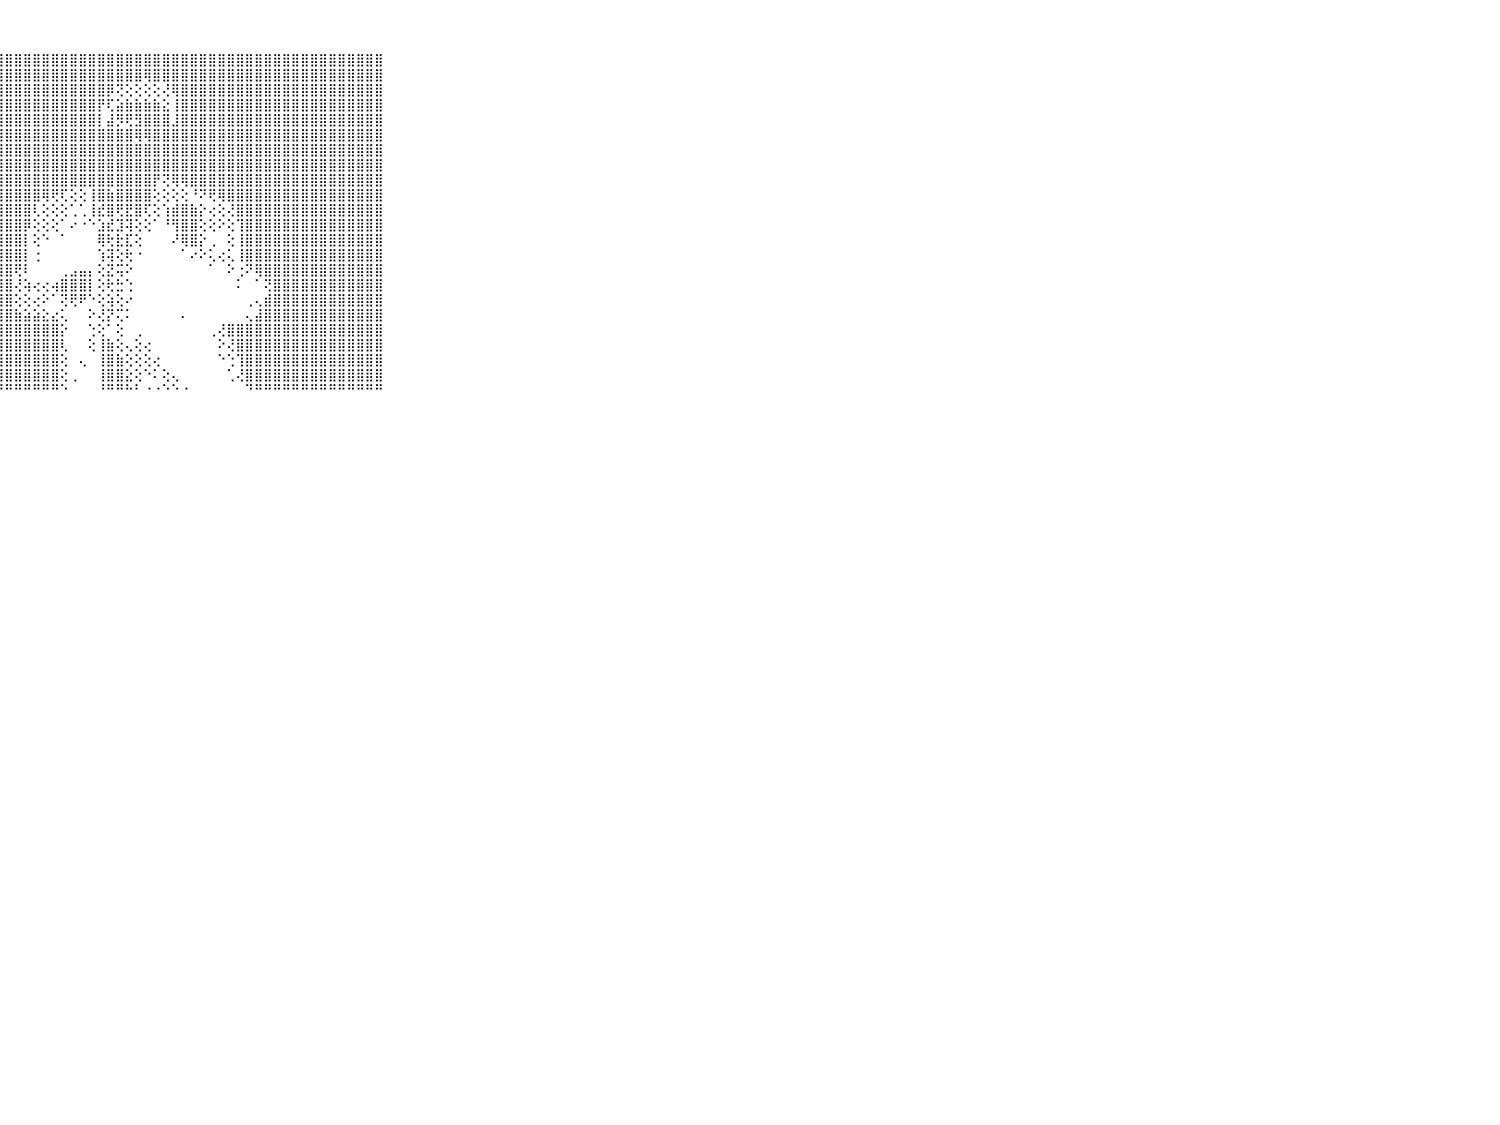

⠀⠀⠀⠀⠀⠀⠀⠀⠀⠀⠀⣿⣿⣿⣿⣿⣿⣿⣿⣿⣿⣿⣿⣿⣿⣿⣿⣿⣿⣿⣿⣿⣿⣿⣿⣿⣿⣿⣿⣿⣿⣿⣿⣿⣿⣿⣿⣿⣿⣿⣿⣿⣿⣿⣿⣿⣿⣿⣿⣿⣿⣿⣿⣿⣿⣿⣿⣿⣿⠀⠀⠀⠀⠀⠀⠀⠀⠀⠀⠀⠀
⠀⠀⠀⠀⠀⠀⠀⠀⠀⠀⠀⣿⣿⣿⣿⣿⣿⣿⣿⣿⣿⣿⣿⣿⣿⣿⣿⣿⣿⣿⣿⣿⣿⣿⣿⣿⣿⣿⣿⣿⣿⣿⣿⢿⣿⣿⣿⣿⣿⣿⣿⣿⣿⣿⣿⣿⣿⣿⣿⣿⣿⣿⣿⣿⣿⣿⣿⣿⣿⠀⠀⠀⠀⠀⠀⠀⠀⠀⠀⠀⠀
⠀⠀⠀⠀⠀⠀⠀⠀⠀⠀⠀⣿⣿⣿⣿⣿⣿⣿⣿⣿⣿⣿⣿⣿⣿⣿⣿⣿⣿⣿⣿⣿⣿⣿⣿⣿⣿⣿⣿⡿⢝⢕⢕⢕⢕⢜⢿⣿⣿⣿⣿⣿⣿⣿⣿⣿⣿⣿⣿⣿⣿⣿⣿⣿⣿⣿⣿⣿⣿⠀⠀⠀⠀⠀⠀⠀⠀⠀⠀⠀⠀
⠀⠀⠀⠀⠀⠀⠀⠀⠀⠀⠀⣿⣿⣿⣿⣿⣿⣿⣿⣿⣿⣿⣿⣿⣿⣿⣿⣿⣿⣿⣿⣿⣿⣿⣿⣿⣿⣿⡟⢏⣵⣷⣷⣷⣷⣕⢸⣿⣿⣿⣿⣿⣿⣿⣿⣿⣿⣿⣿⣿⣿⣿⣿⣿⣿⣿⣿⣿⣿⠀⠀⠀⠀⠀⠀⠀⠀⠀⠀⠀⠀
⠀⠀⠀⠀⠀⠀⠀⠀⠀⠀⠀⣿⣿⣿⣿⣿⣿⣿⣿⣿⣿⣿⣿⣿⣿⣿⣿⣿⣿⣿⣿⣿⣿⣿⣿⣿⣿⣿⡇⣼⡻⢟⣻⣿⣿⣿⣸⣿⣿⣿⣿⣿⣿⣿⣿⣿⣿⣿⣿⣿⣿⣿⣿⣿⣿⣿⣿⣿⣿⠀⠀⠀⠀⠀⠀⠀⠀⠀⠀⠀⠀
⠀⠀⠀⠀⠀⠀⠀⠀⠀⠀⠀⣿⣿⣿⣿⣿⣿⣿⣿⣿⣿⣿⣿⣿⣿⣿⣿⣿⣿⣿⣿⣿⣿⣿⣿⣿⣿⣿⣿⣿⣿⣿⢿⢿⣿⣿⣿⣿⣿⣿⣿⣿⣿⣿⣿⣿⣿⣿⣿⣿⣿⣿⣿⣿⣿⣿⣿⣿⣿⠀⠀⠀⠀⠀⠀⠀⠀⠀⠀⠀⠀
⠀⠀⠀⠀⠀⠀⠀⠀⠀⠀⠀⣿⣿⣿⣿⣿⣿⣿⣿⣿⣿⣿⣿⣿⣿⣿⣿⣿⣿⣿⣿⣿⣿⣿⣿⣿⣿⣿⣿⣿⣿⣿⣿⣿⣿⣿⣿⣿⣿⣿⣿⣿⣿⣿⣿⣿⣿⣿⣿⣿⣿⣿⣿⣿⣿⣿⣿⣿⣿⠀⠀⠀⠀⠀⠀⠀⠀⠀⠀⠀⠀
⠀⠀⠀⠀⠀⠀⠀⠀⠀⠀⠀⣿⣿⣿⣿⣿⣿⣿⣿⣿⣿⣿⣿⣿⣿⣿⣿⣿⣿⣿⣿⣿⣿⣿⣿⣿⣿⣿⣿⣿⣿⣿⣿⣿⣿⣿⣿⣿⣿⣿⣿⣿⣿⣿⣿⣿⣿⣿⣿⣿⣿⣿⣿⣿⣿⣿⣿⣿⣿⠀⠀⠀⠀⠀⠀⠀⠀⠀⠀⠀⠀
⠀⠀⠀⠀⠀⠀⠀⠀⠀⠀⠀⣿⣿⣿⣿⣿⣿⣿⣿⣿⣿⣿⣿⣿⣿⣿⣿⣿⣿⣿⣿⣿⣿⣿⣿⣿⣿⣿⣿⣿⣿⣿⣿⣿⡟⢝⢿⢿⣿⣿⣿⣿⣿⣿⣿⣿⣿⣿⣿⣿⣿⣿⣿⣿⣿⣿⣿⣿⣿⠀⠀⠀⠀⠀⠀⠀⠀⠀⠀⠀⠀
⠀⠀⠀⠀⠀⠀⠀⠀⠀⠀⠀⣿⣿⣿⣿⣿⣿⣿⣿⣿⣿⣿⣿⣿⣿⣿⣿⣿⣿⣿⣿⣿⢿⢟⢏⢕⢕⢸⣿⣷⣿⣿⣿⣿⢕⢕⢕⢕⠘⠝⢟⢿⣿⣿⣿⣿⣿⣿⣿⣿⣿⣿⣿⣿⣿⣿⣿⣿⣿⠀⠀⠀⠀⠀⠀⠀⠀⠀⠀⠀⠀
⠀⠀⠀⠀⠀⠀⠀⠀⠀⠀⠀⣿⣿⣿⣿⣿⣿⣿⣿⣿⣿⣿⣿⣿⣿⣿⣿⣿⣿⣿⣿⢇⢕⢕⢕⢁⢁⢸⣞⣿⢟⣟⣿⢏⢕⢱⣾⣿⣷⡕⢔⢕⢜⣿⣿⣿⣿⣿⣿⣿⣿⣿⣿⣿⣿⣿⣿⣿⣿⠀⠀⠀⠀⠀⠀⠀⠀⠀⠀⠀⠀
⠀⠀⠀⠀⠀⠀⠀⠀⠀⠀⠀⣿⣿⣿⣿⣿⣿⣿⣿⣿⣿⣿⣿⣿⣿⣿⣿⣿⣿⣿⡿⢕⢕⢕⠁⠔⠐⠑⣱⣞⣹⢽⢕⢕⠁⠘⢻⣿⣿⢕⢕⠕⢕⢹⣿⣿⣿⣿⣿⣿⣿⣿⣿⣿⣿⣿⣿⣿⣿⠀⠀⠀⠀⠀⠀⠀⠀⠀⠀⠀⠀
⠀⠀⠀⠀⠀⠀⠀⠀⠀⠀⠀⣿⣿⣿⣿⣿⣿⣿⣿⣿⣿⣿⣿⣿⣿⣿⣿⣿⣿⣿⡇⢕⠑⠀⠁⠀⠀⠀⢿⢗⣗⣏⢕⠀⠀⠀⠜⢿⣿⡕⢀⠀⢕⢸⣿⣿⣿⣿⣿⣿⣿⣿⣿⣿⣿⣿⣿⣿⣿⠀⠀⠀⠀⠀⠀⠀⠀⠀⠀⠀⠀
⠀⠀⠀⠀⠀⠀⠀⠀⠀⠀⠀⣿⣿⣿⣿⣿⣿⣿⣿⣿⣿⣿⣿⣿⣿⣿⣿⣿⣿⣿⡇⢐⠀⠀⠀⠀⠀⠀⢱⢽⢕⢗⠐⠀⠀⠀⠀⠁⠔⠕⢅⢔⢅⢸⣿⣿⣿⣿⣿⣿⣿⣿⣿⣿⣿⣿⣿⣿⣿⠀⠀⠀⠀⠀⠀⠀⠀⠀⠀⠀⠀
⠀⠀⠀⠀⠀⠀⠀⠀⠀⠀⠀⣿⣿⣿⣿⣿⣿⣿⣿⣿⣿⣿⣿⣿⣿⣿⣿⣿⣿⢟⠇⠀⠀⠀⢀⣠⣤⡄⢕⣝⢭⠕⠀⠀⠀⠀⠀⠀⠀⠀⠁⠀⠕⢐⠝⢿⣿⣿⣿⣿⣿⣿⣿⣿⣿⣿⣿⣿⣿⠀⠀⠀⠀⠀⠀⠀⠀⠀⠀⠀⠀
⠀⠀⠀⠀⠀⠀⠀⠀⠀⠀⠀⣿⣿⣿⣿⣿⣿⣿⣿⣿⣿⣿⣿⣿⣿⣿⣿⣿⣿⢜⢵⢔⢔⢴⣿⣿⣿⡇⢕⢗⣓⢑⠀⠀⠀⠀⠀⠀⠀⠀⠀⠀⠀⠅⠀⠁⢝⣿⣿⣿⣿⣿⣿⣿⣿⣿⣿⣿⣿⠀⠀⠀⠀⠀⠀⠀⠀⠀⠀⠀⠀
⠀⠀⠀⠀⠀⠀⠀⠀⠀⠀⠀⣿⣿⣿⣿⣿⣿⣿⣿⣿⣿⣿⣿⣿⣿⣿⣿⣿⣿⢕⢕⢔⠕⠁⢝⢟⠟⠑⢕⢵⢕⠔⠀⠀⠀⠀⠀⠀⠀⠀⠀⠀⠀⠀⢀⢄⣾⣿⣿⣿⣿⣿⣿⣿⣿⣿⣿⣿⣿⠀⠀⠀⠀⠀⠀⠀⠀⠀⠀⠀⠀
⠀⠀⠀⠀⠀⠀⠀⠀⠀⠀⠀⣿⣿⣿⣿⣿⣿⣿⣿⣿⣿⣿⣿⣿⣿⣿⣿⣿⣿⣷⣵⣵⣕⣔⢅⠀⠀⠕⢜⡝⢍⠅⠀⠀⠀⠀⠀⠄⠀⠀⠀⠀⠀⠀⢄⣼⣿⣿⣿⣿⣿⣿⣿⣿⣿⣿⣿⣿⣿⠀⠀⠀⠀⠀⠀⠀⠀⠀⠀⠀⠀
⠀⠀⠀⠀⠀⠀⠀⠀⠀⠀⠀⣿⣿⣿⣿⣿⣿⣿⣿⣿⣿⣿⣿⣿⣿⣿⣿⣿⣿⣿⣿⣿⣿⣿⡕⠀⠀⢑⢕⠁⢕⠀⢀⠀⠀⠀⠀⠀⠀⠀⢀⢜⣿⣿⣿⣿⣿⣿⣿⣿⣿⣿⣿⣿⣿⣿⣿⣿⣿⠀⠀⠀⠀⠀⠀⠀⠀⠀⠀⠀⠀
⠀⠀⠀⠀⠀⠀⠀⠀⠀⠀⠀⣿⣿⣿⣿⣿⣿⣿⣿⣿⣿⣿⣿⣿⣿⣿⣿⣿⣿⣿⣿⣿⣿⣿⢇⠀⠀⢕⢸⣷⢕⢄⢕⢔⠀⠀⠀⠀⠀⠀⠀⠕⢜⣿⣿⣿⣿⣿⣿⣿⣿⣿⣿⣿⣿⣿⣿⣿⣿⠀⠀⠀⠀⠀⠀⠀⠀⠀⠀⠀⠀
⠀⠀⠀⠀⠀⠀⠀⠀⠀⠀⠀⣿⣿⣿⣿⣿⣿⣿⣿⣿⣿⣿⣿⣿⣿⣿⣿⣿⣿⣿⣿⣿⣿⣿⢕⠀⢄⠀⢸⣿⣷⢕⢕⢕⢔⠀⠀⠀⠀⠀⠀⠑⢑⢹⣿⣿⣿⣿⣿⣿⣿⣿⣿⣿⣿⣿⣿⣿⣿⠀⠀⠀⠀⠀⠀⠀⠀⠀⠀⠀⠀
⠀⠀⠀⠀⠀⠀⠀⠀⠀⠀⠀⣿⣿⣿⣿⣿⣿⣿⣿⣿⣿⣿⣿⣿⣿⣿⣿⣿⣿⣿⣿⣿⣿⣿⢕⢀⠀⠀⢸⣿⣿⣕⢕⠑⠅⢕⢄⠀⠀⠀⠀⠀⢁⢜⣿⣿⣿⣿⣿⣿⣿⣿⣿⣿⣿⣿⣿⣿⣿⠀⠀⠀⠀⠀⠀⠀⠀⠀⠀⠀⠀
⠀⠀⠀⠀⠀⠀⠀⠀⠀⠀⠀⠛⠛⠛⠛⠛⠛⠛⠛⠛⠛⠛⠛⠛⠛⠛⠛⠛⠛⠛⠛⠛⠛⠛⠑⠀⠀⠀⠘⠛⠛⠓⠃⠐⠐⠑⠑⠐⠀⠀⠀⠀⠀⠀⠙⠛⠛⠛⠛⠛⠛⠛⠛⠛⠛⠛⠛⠛⠛⠀⠀⠀⠀⠀⠀⠀⠀⠀⠀⠀⠀